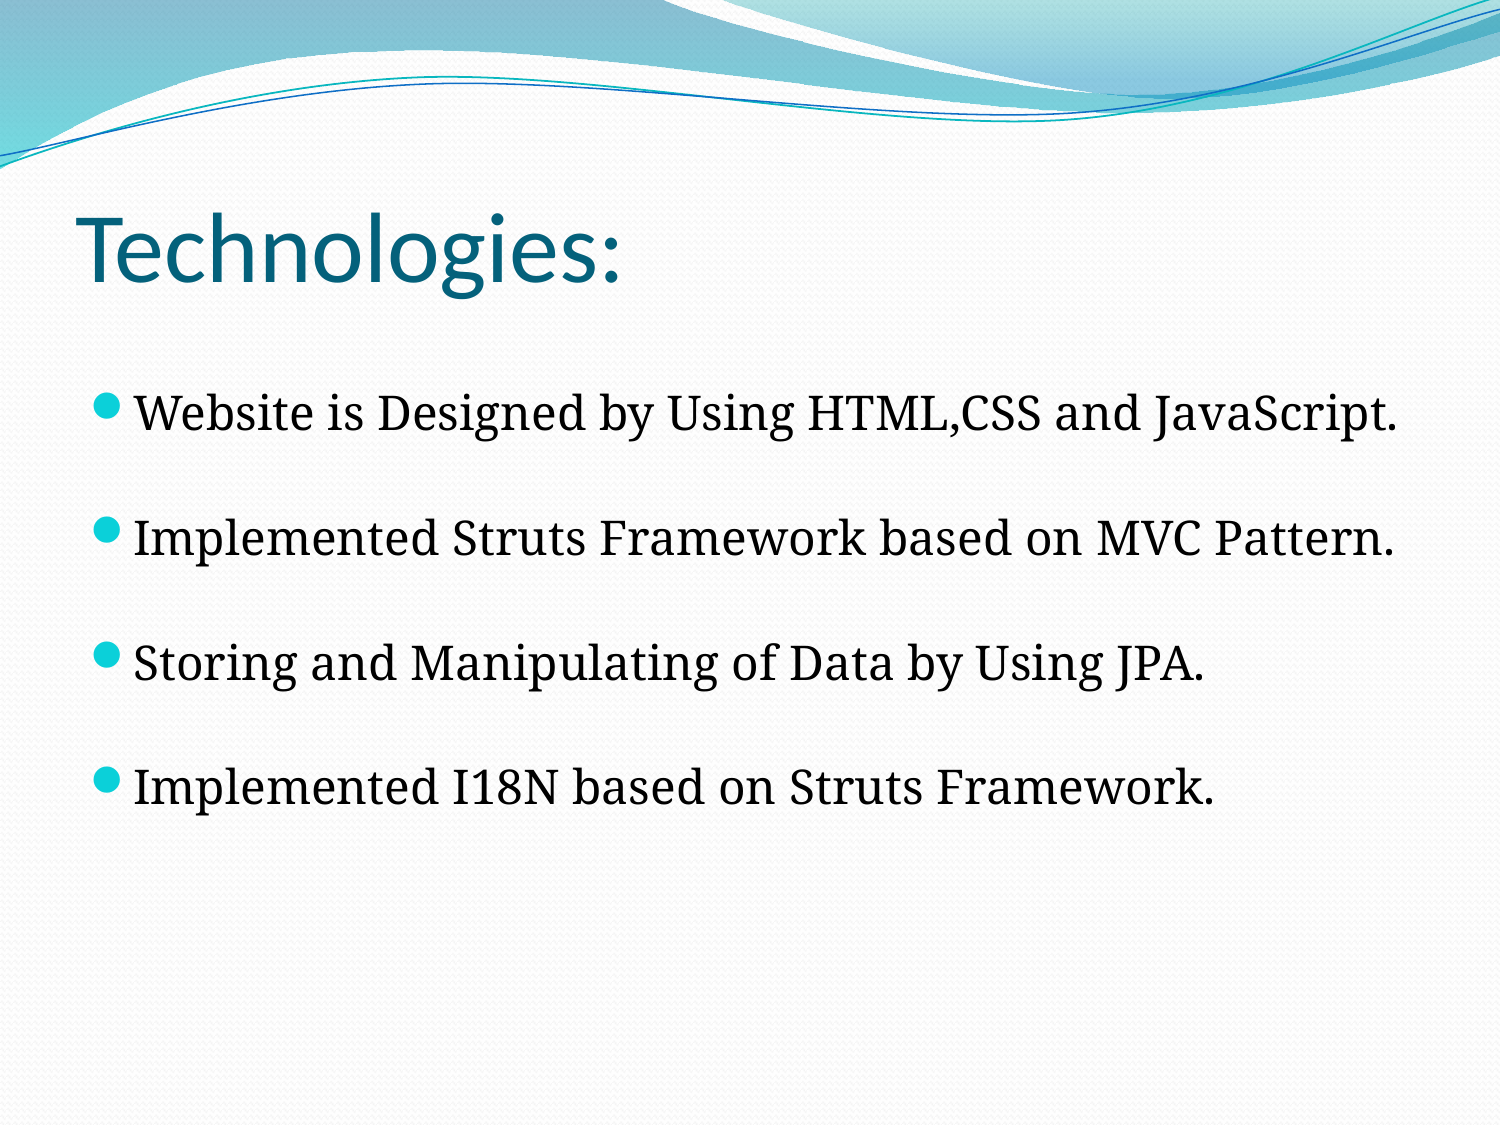

# Technologies:
Website is Designed by Using HTML,CSS and JavaScript.
Implemented Struts Framework based on MVC Pattern.
Storing and Manipulating of Data by Using JPA.
Implemented I18N based on Struts Framework.